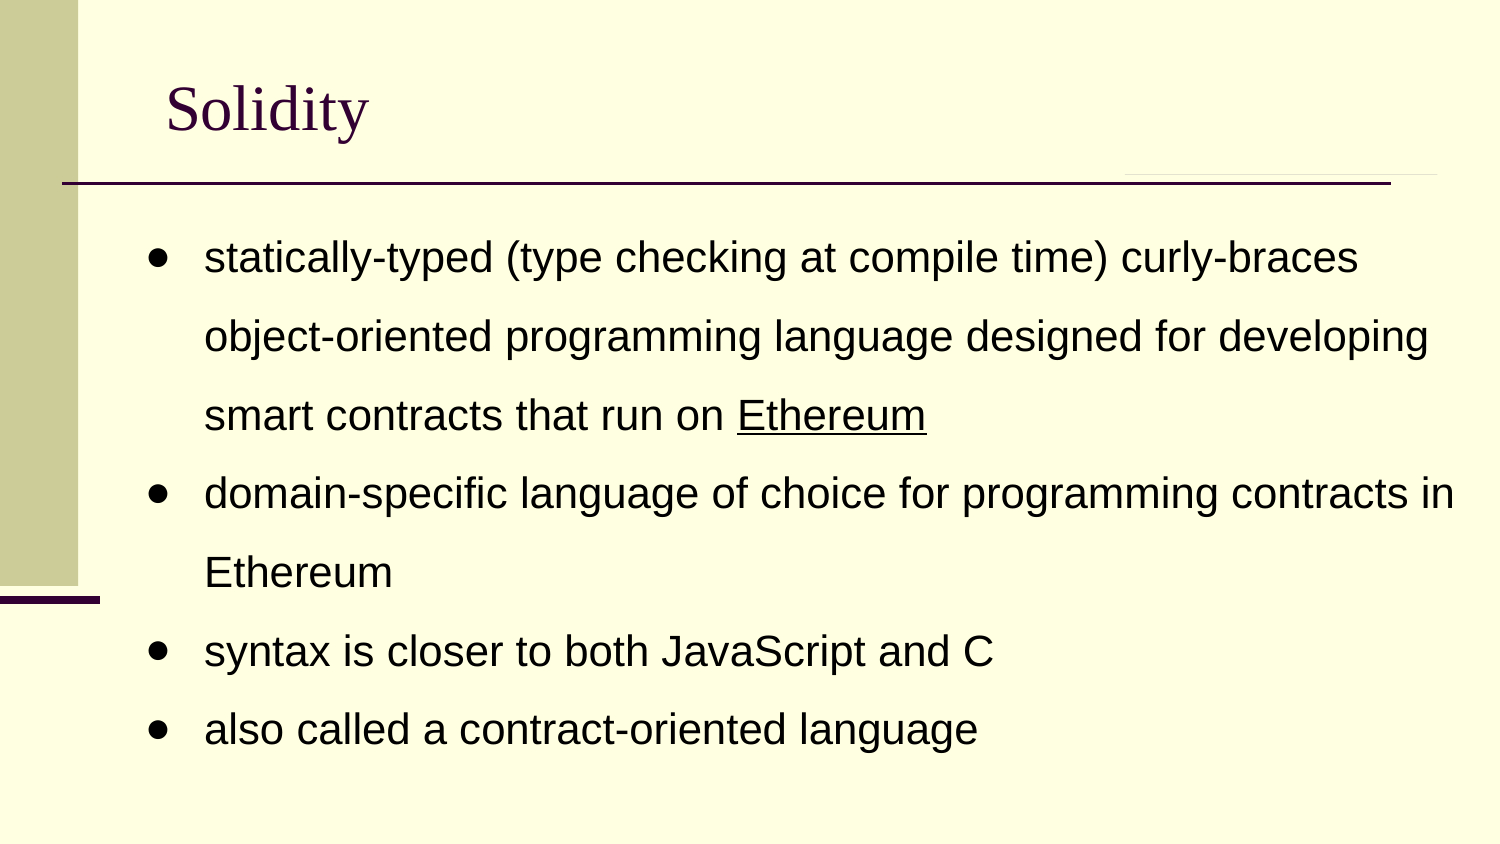

# Solidity
statically-typed (type checking at compile time) curly-braces object-oriented programming language designed for developing smart contracts that run on Ethereum
domain-specific language of choice for programming contracts in Ethereum
syntax is closer to both JavaScript and C
also called a contract-oriented language